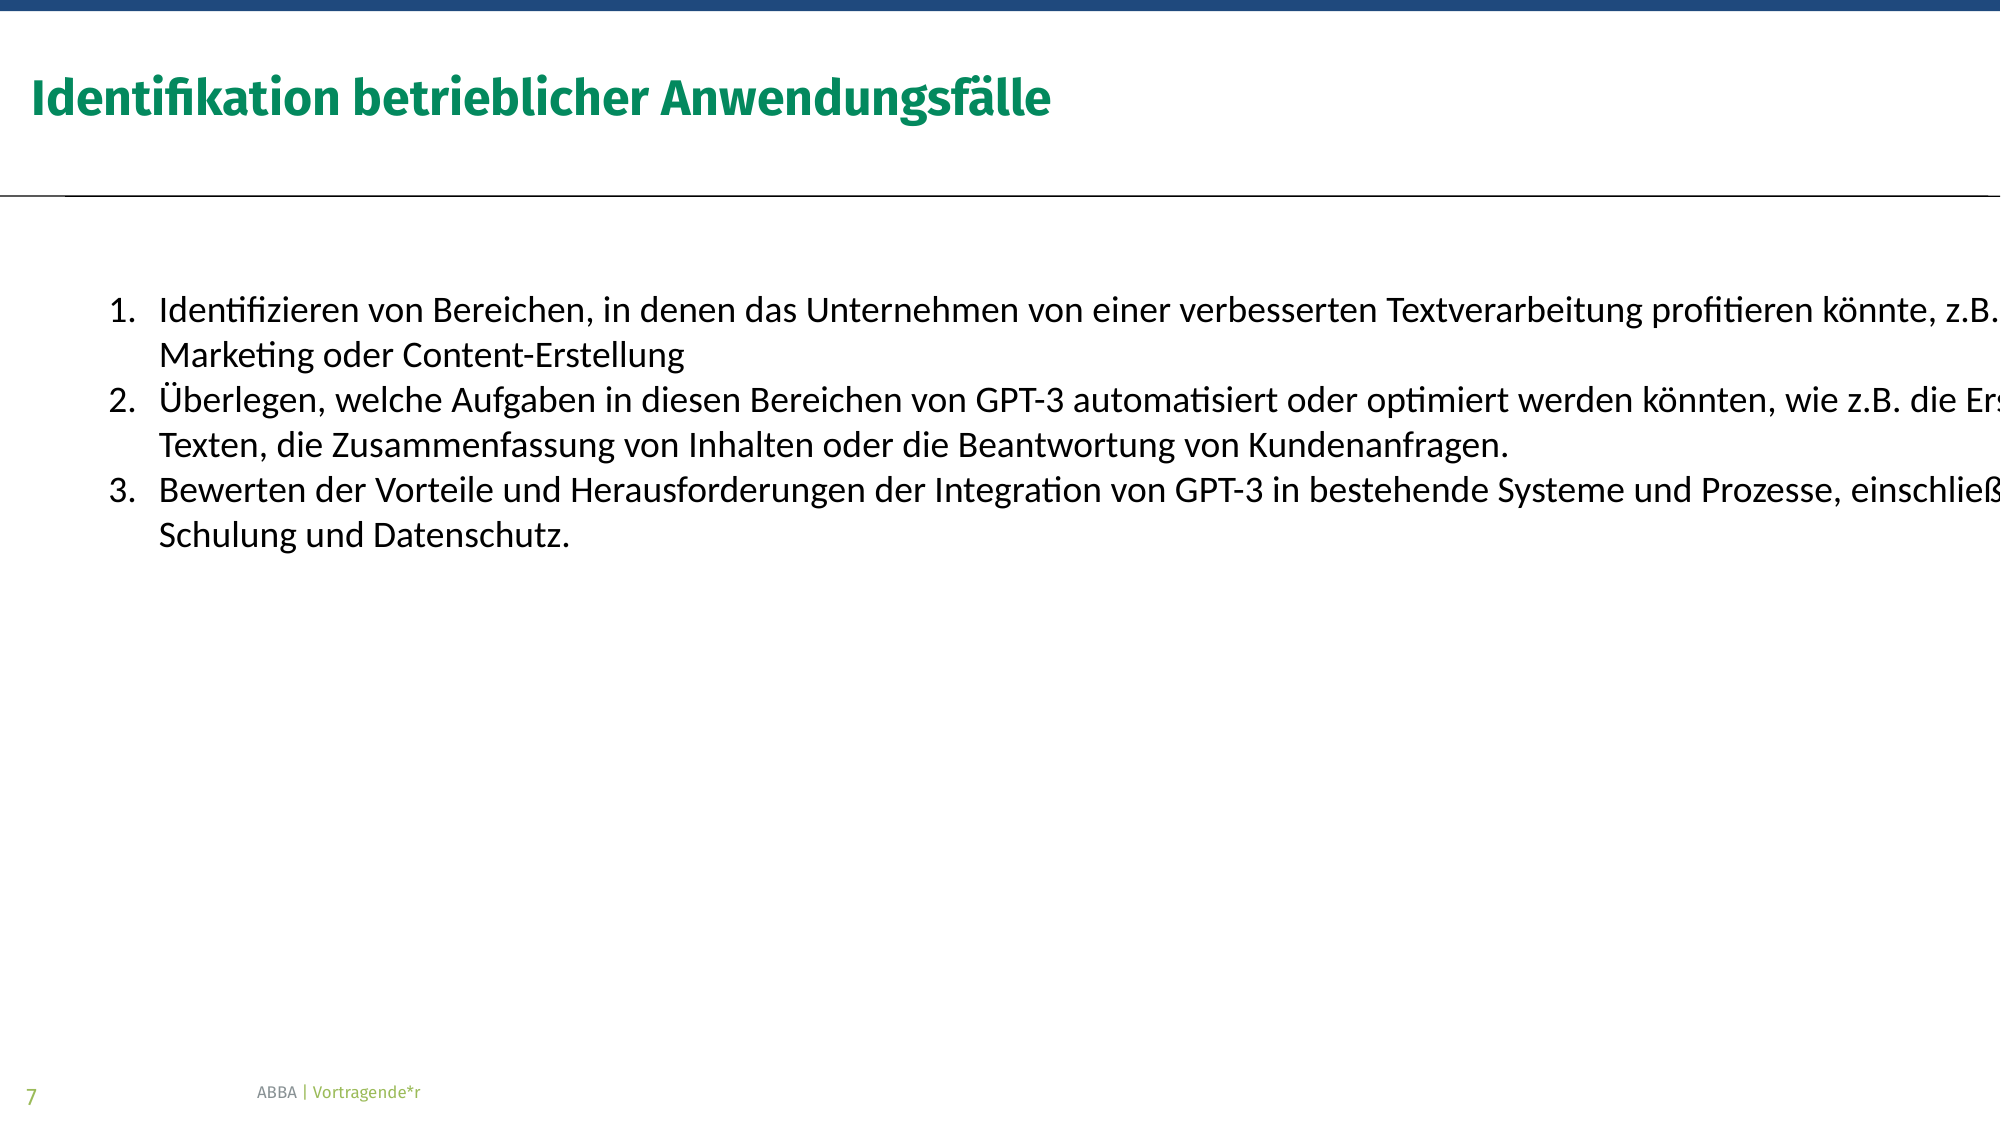

27.08.2024
# Identifikation betrieblicher Anwendungsfälle
Identifizieren von Bereichen, in denen das Unternehmen von einer verbesserten Textverarbeitung profitieren könnte, z.B. Kundensupport, Marketing oder Content-Erstellung
Überlegen, welche Aufgaben in diesen Bereichen von GPT-3 automatisiert oder optimiert werden könnten, wie z.B. die Erstellung von Texten, die Zusammenfassung von Inhalten oder die Beantwortung von Kundenanfragen.
Bewerten der Vorteile und Herausforderungen der Integration von GPT-3 in bestehende Systeme und Prozesse, einschließlich Kosten, Schulung und Datenschutz.

ABBA | Vortragende*r
7